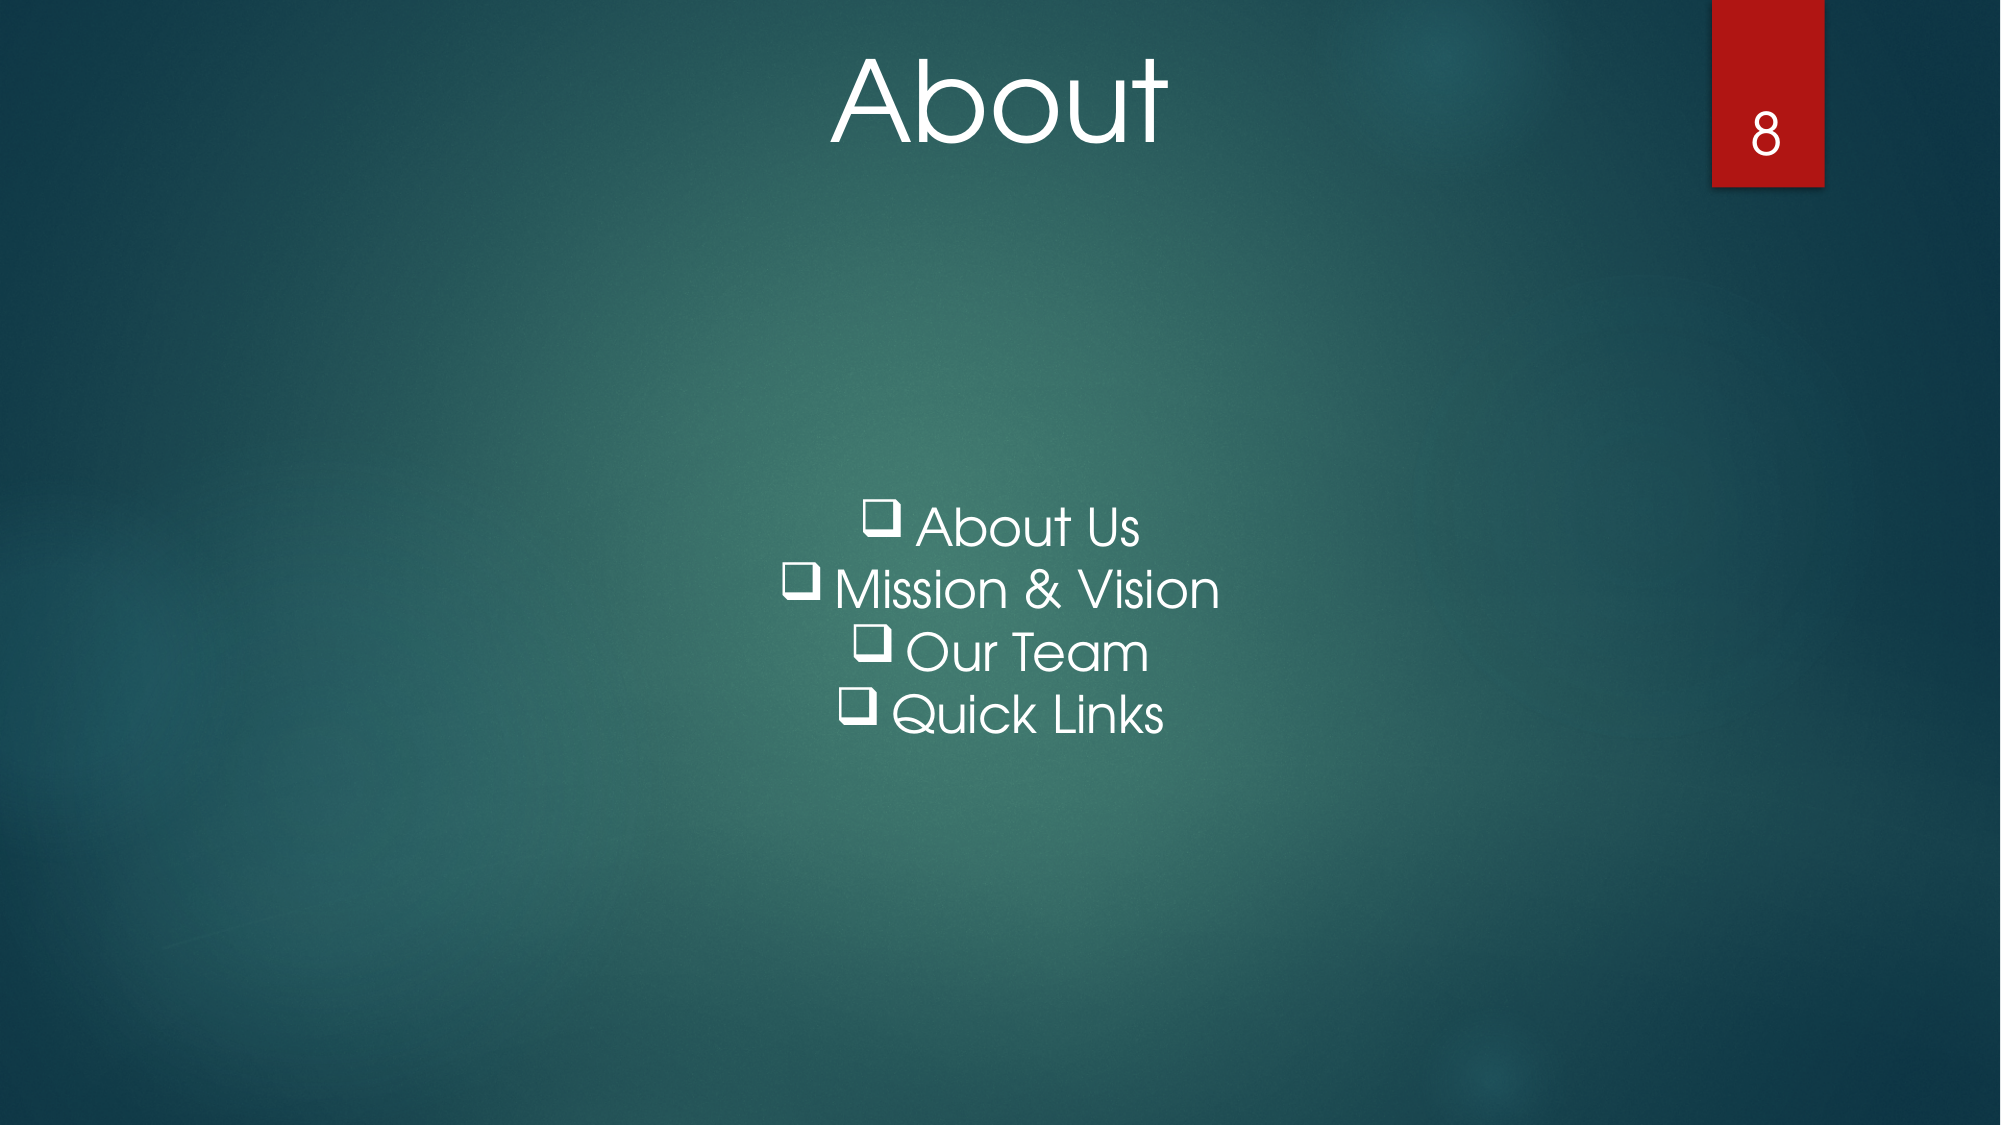

About
8
About Us
Mission & Vision
Our Team
Quick Links